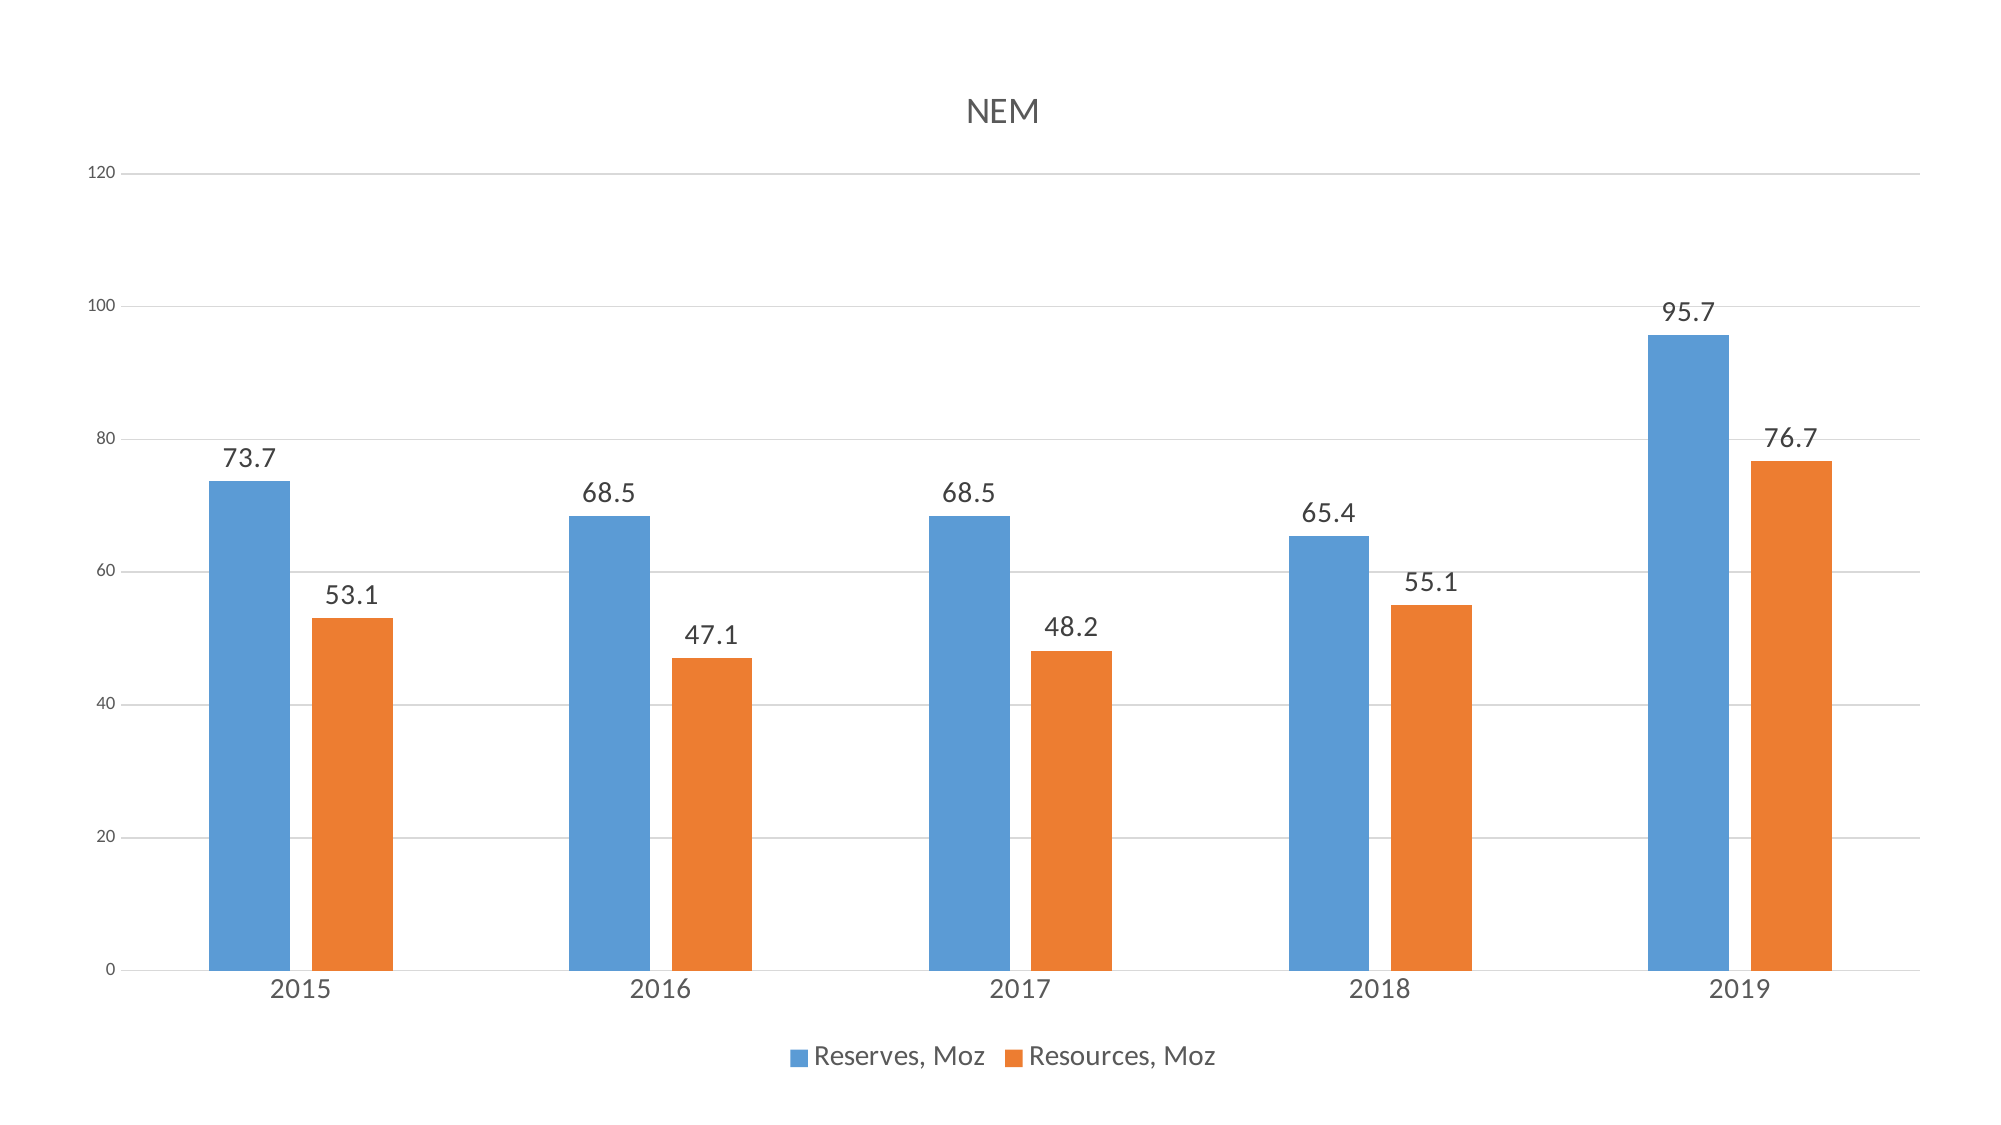

### Chart: NEM

| Category | Reserves, Moz | Resources, Moz |
|---|---|---|
| 2015 | 73.7 | 53.1 |
| 2016 | 68.5 | 47.1 |
| 2017 | 68.5 | 48.2 |
| 2018 | 65.4 | 55.1 |
| 2019 | 95.7 | 76.7 |